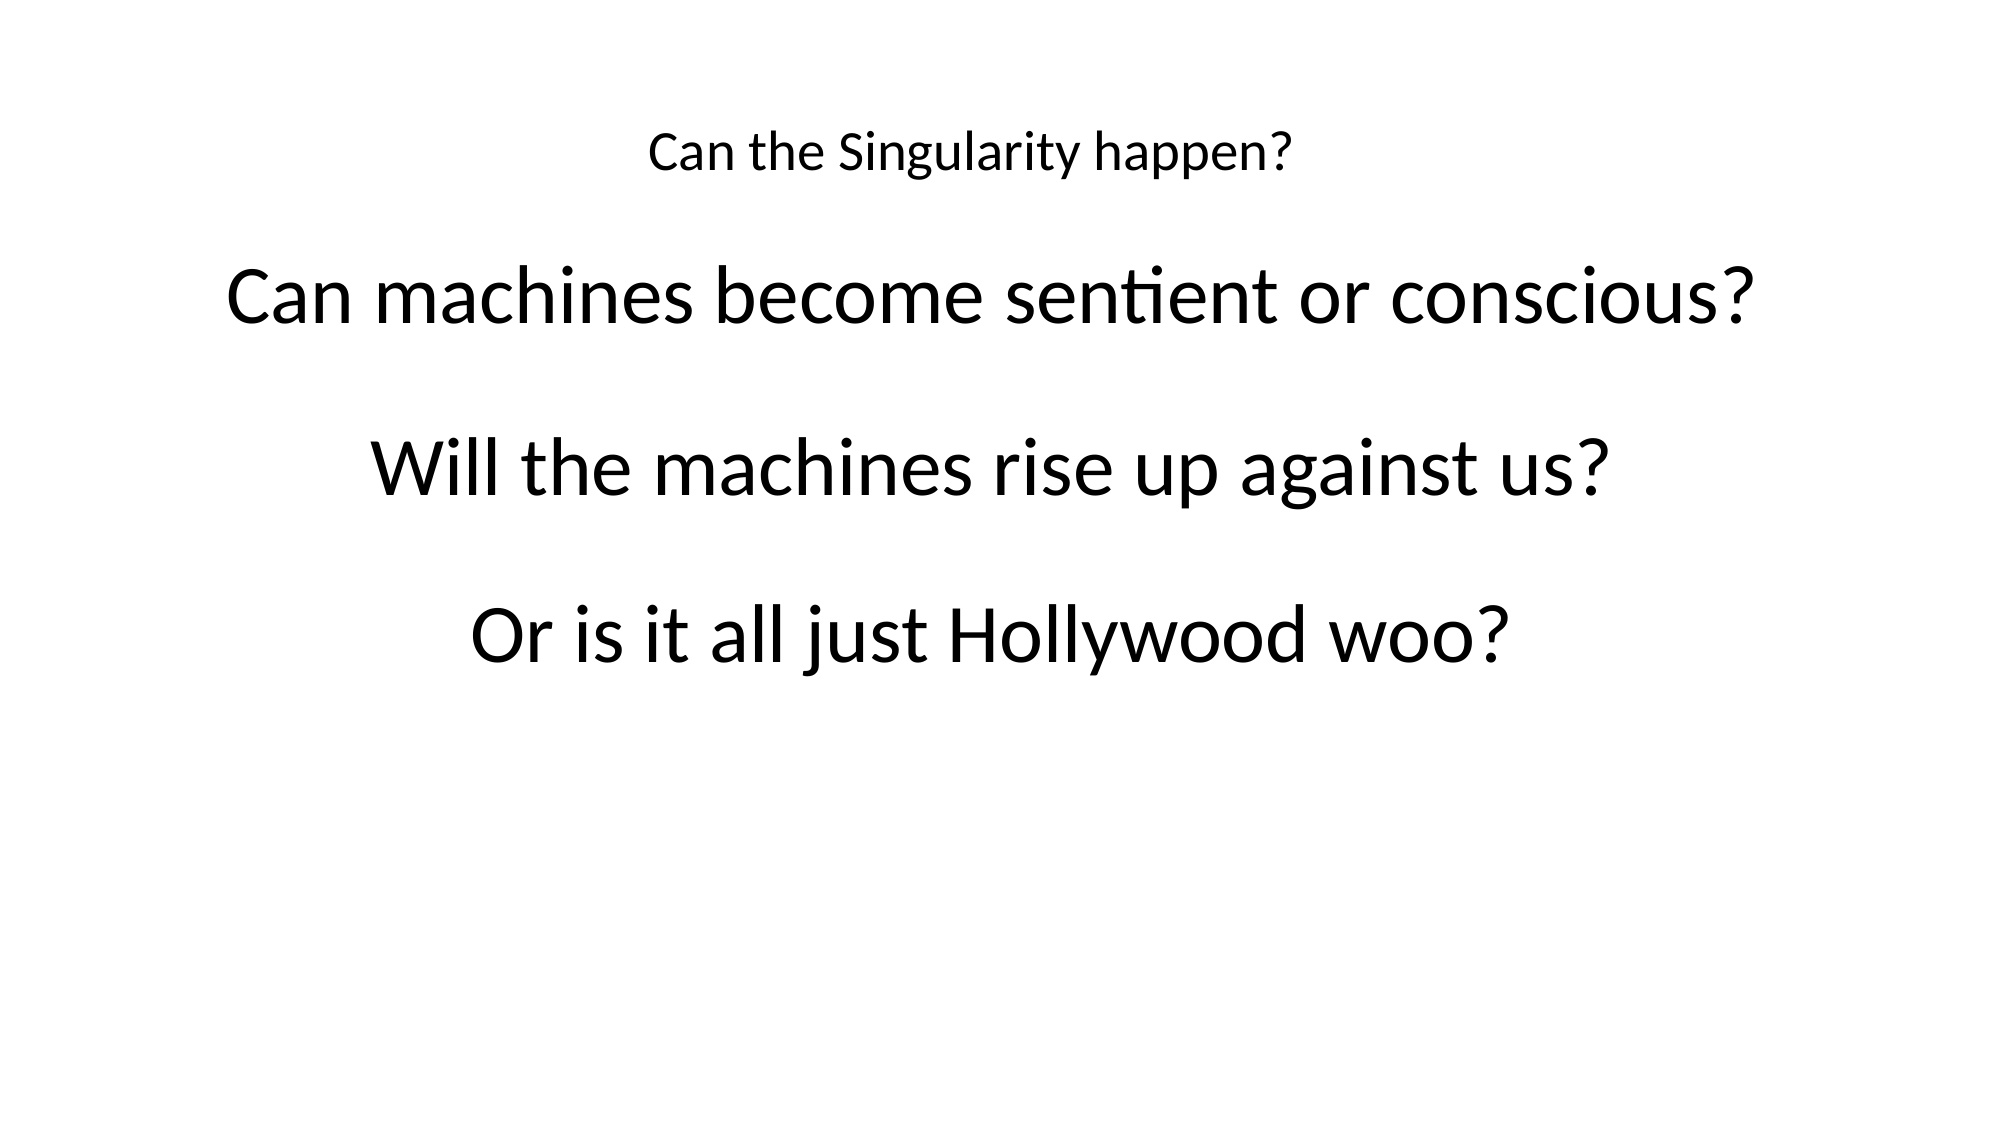

# Can the Singularity happen?
Can machines become sentient or conscious?
Will the machines rise up against us?
Or is it all just Hollywood woo?